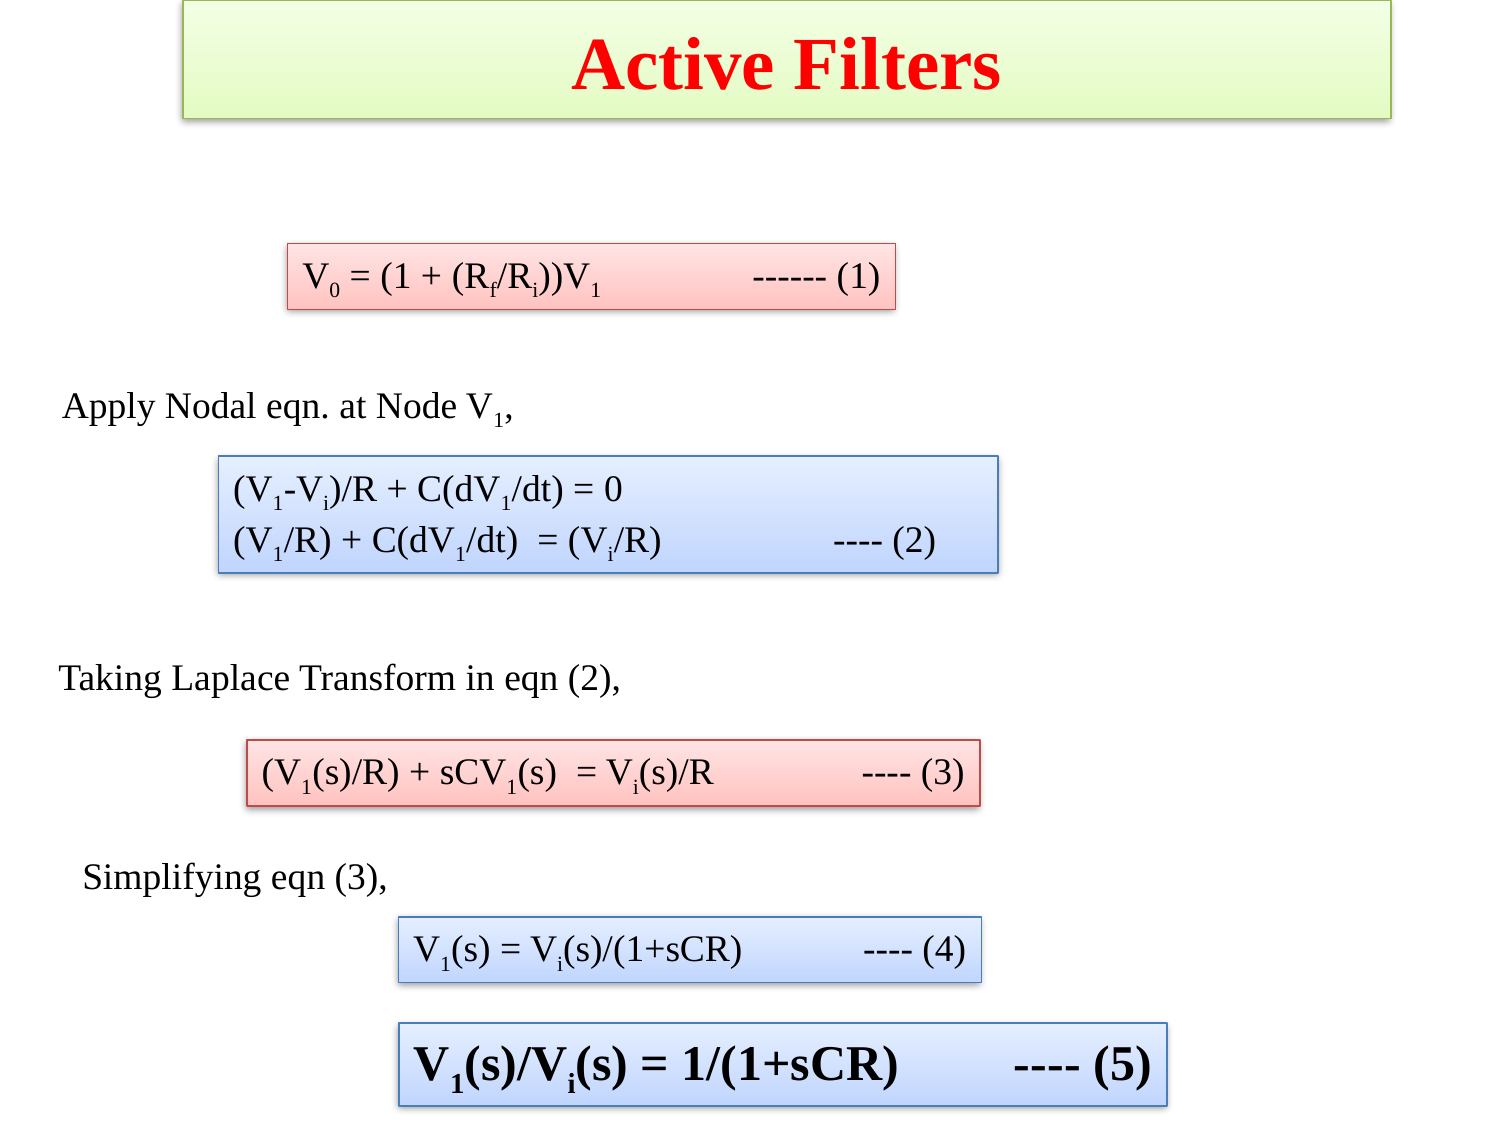

# Active Filters
V0 = (1 + (Rf/Ri))V1		------ (1)
Apply Nodal eqn. at Node V1,
(V1-Vi)/R + C(dV1/dt) = 0
(V1/R) + C(dV1/dt)  = (Vi/R)		---- (2)
Taking Laplace Transform in eqn (2),
(V1(s)/R) + sCV1(s)  = Vi(s)/R	---- (3)
Simplifying eqn (3),
V1(s) = Vi(s)/(1+sCR)	---- (4)
V1(s)/Vi(s) = 1/(1+sCR)	---- (5)